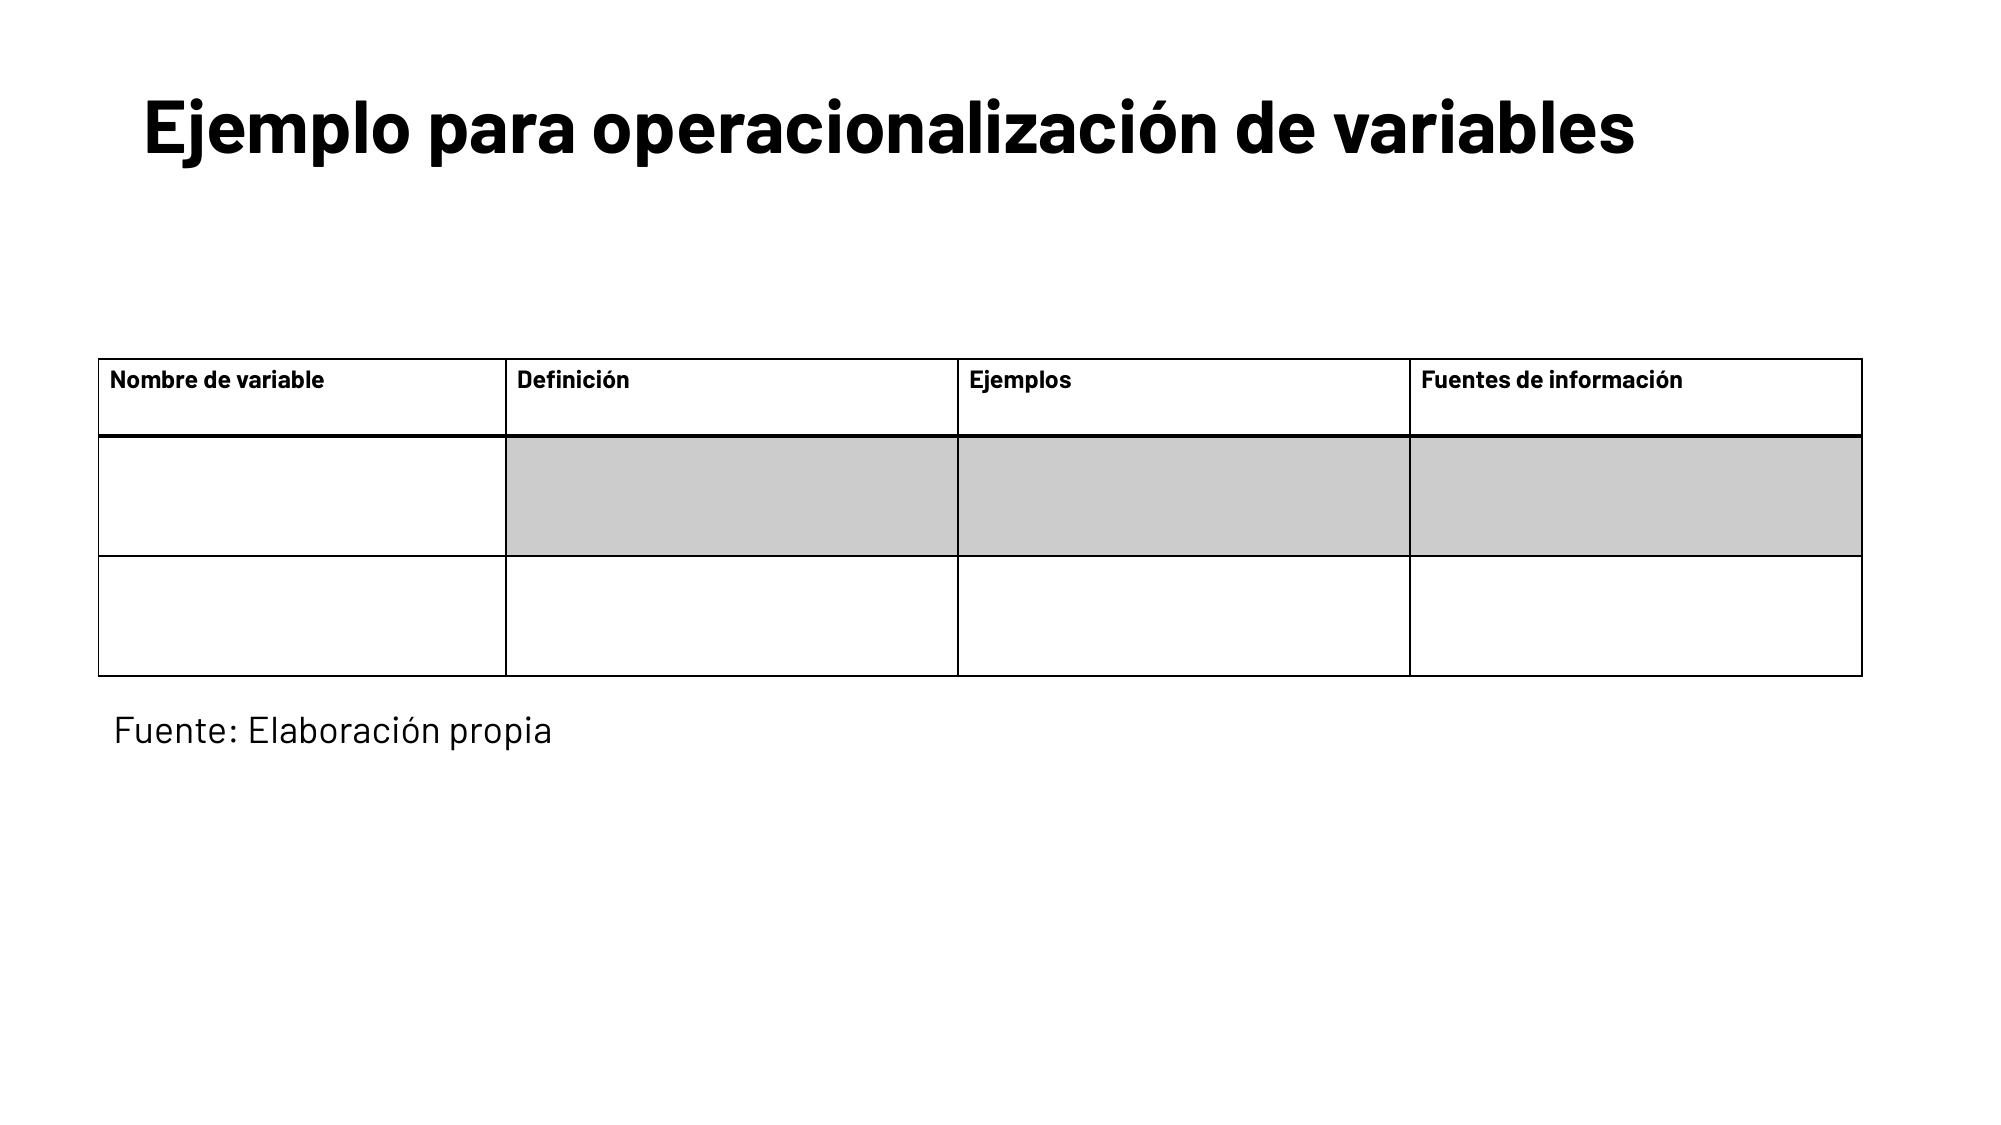

Ejemplo para operacionalización de variables
| Nombre de variable | Definición | Ejemplos | Fuentes de información |
| --- | --- | --- | --- |
|  |  |  |  |
|  |  |  |  |
Fuente: Elaboración propia